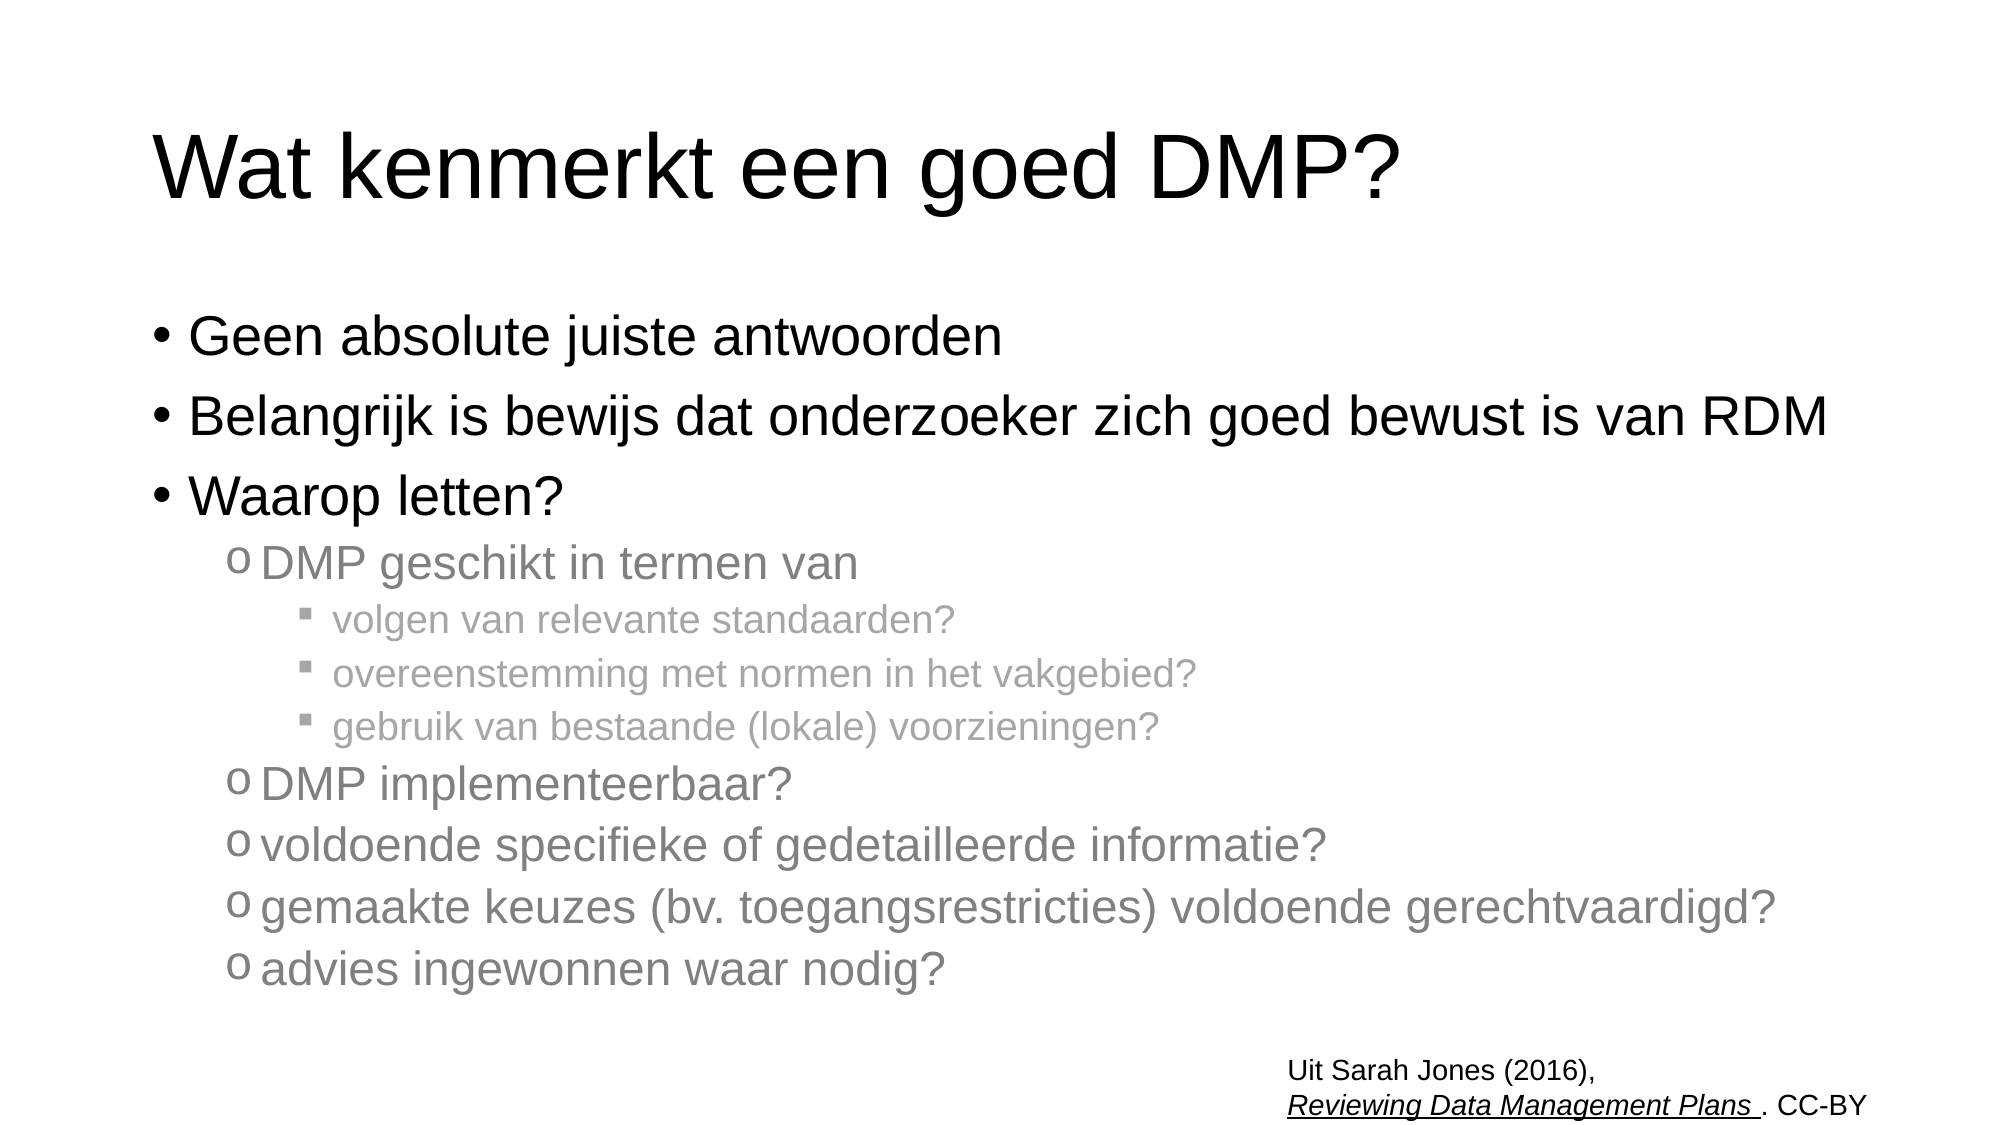

# Wat kenmerkt een goed DMP?
Geen absolute juiste antwoorden
Belangrijk is bewijs dat onderzoeker zich goed bewust is van RDM
Waarop letten?
DMP geschikt in termen van
volgen van relevante standaarden?
overeenstemming met normen in het vakgebied?
gebruik van bestaande (lokale) voorzieningen?
DMP implementeerbaar?
voldoende specifieke of gedetailleerde informatie?
gemaakte keuzes (bv. toegangsrestricties) voldoende gerechtvaardigd?
advies ingewonnen waar nodig?

Uit Sarah Jones (2016), Reviewing Data Management Plans . CC-BY